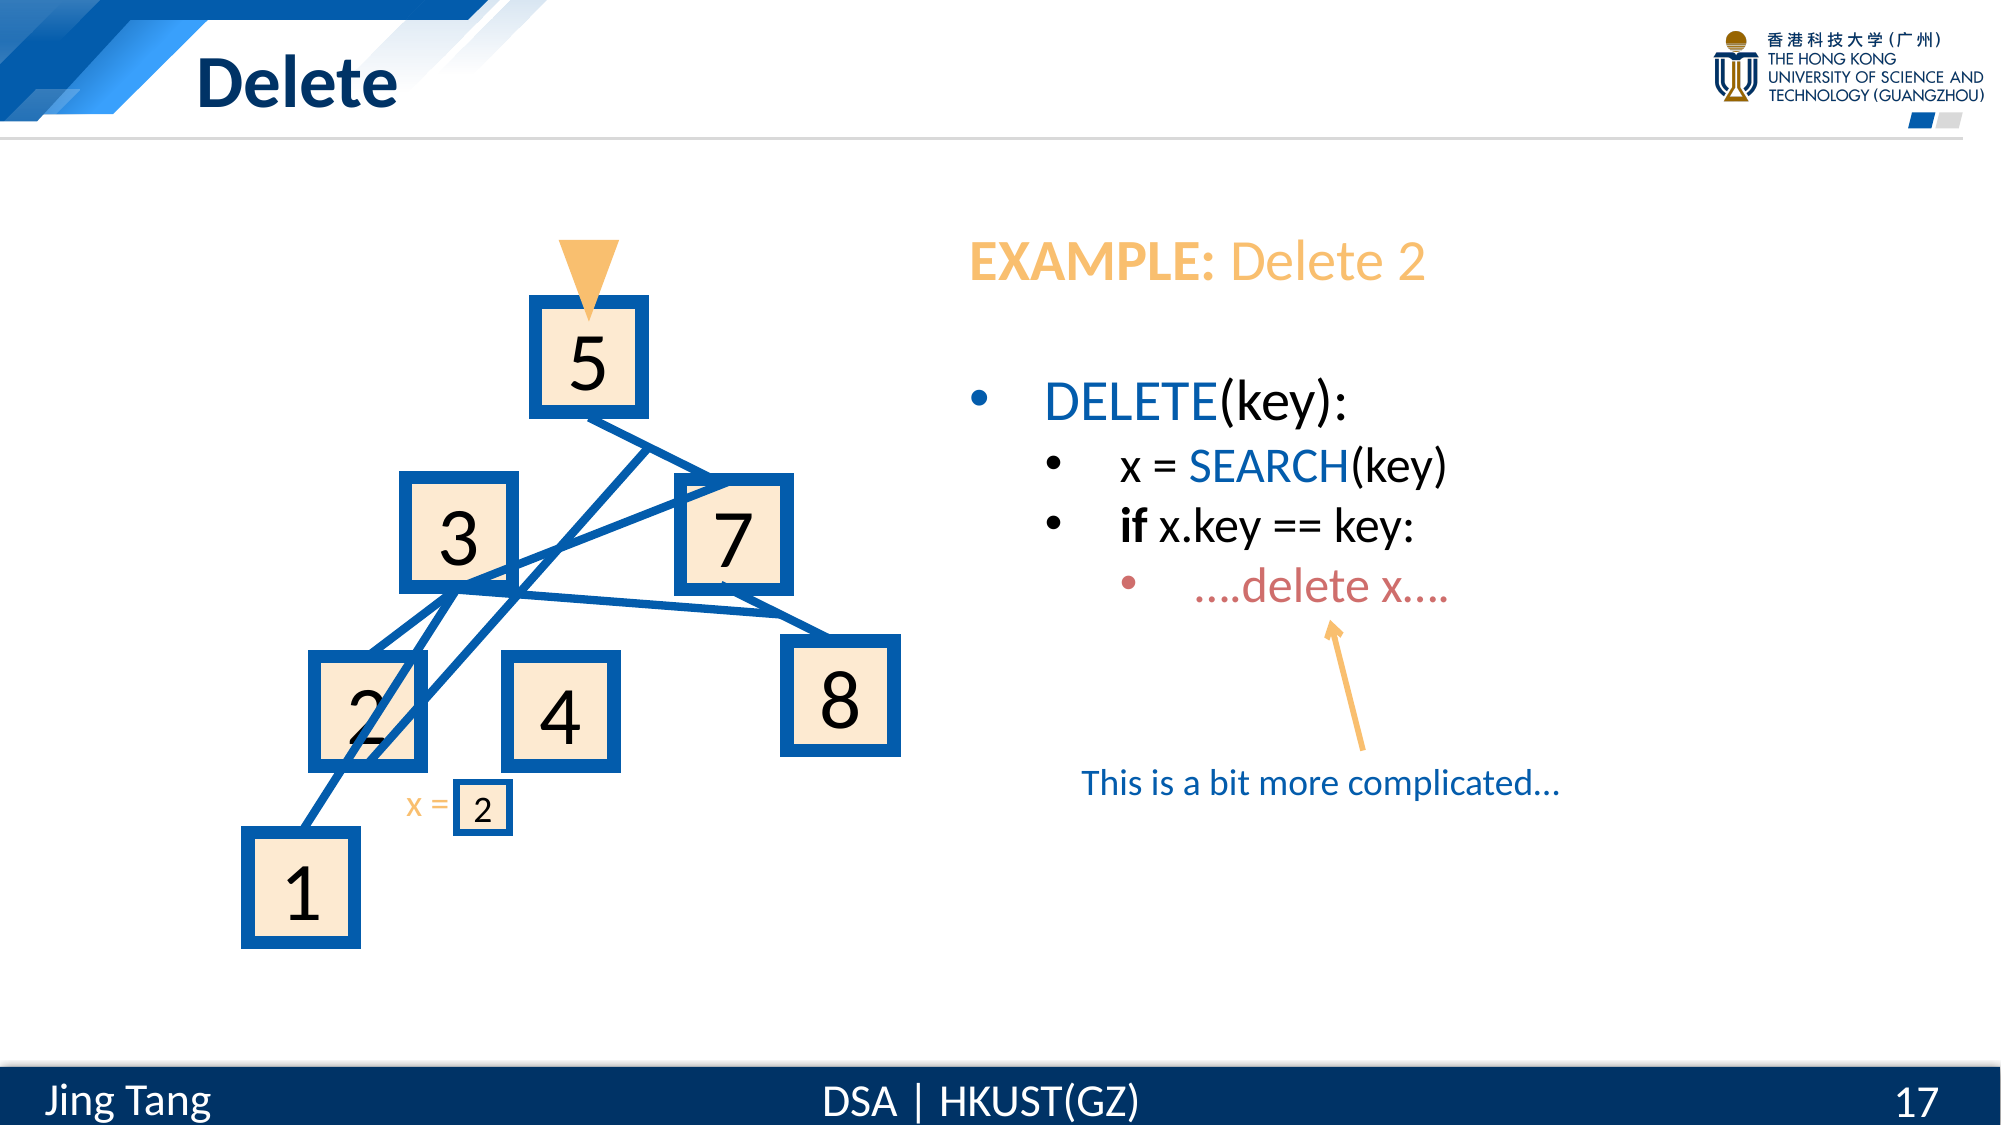

# Delete
EXAMPLE: Delete 2

DELETE(key):
x = SEARCH(key)
if x.key == key:
….delete x….

5
3
7
8
2
4
This is a bit more complicated…
x =
2
1
17